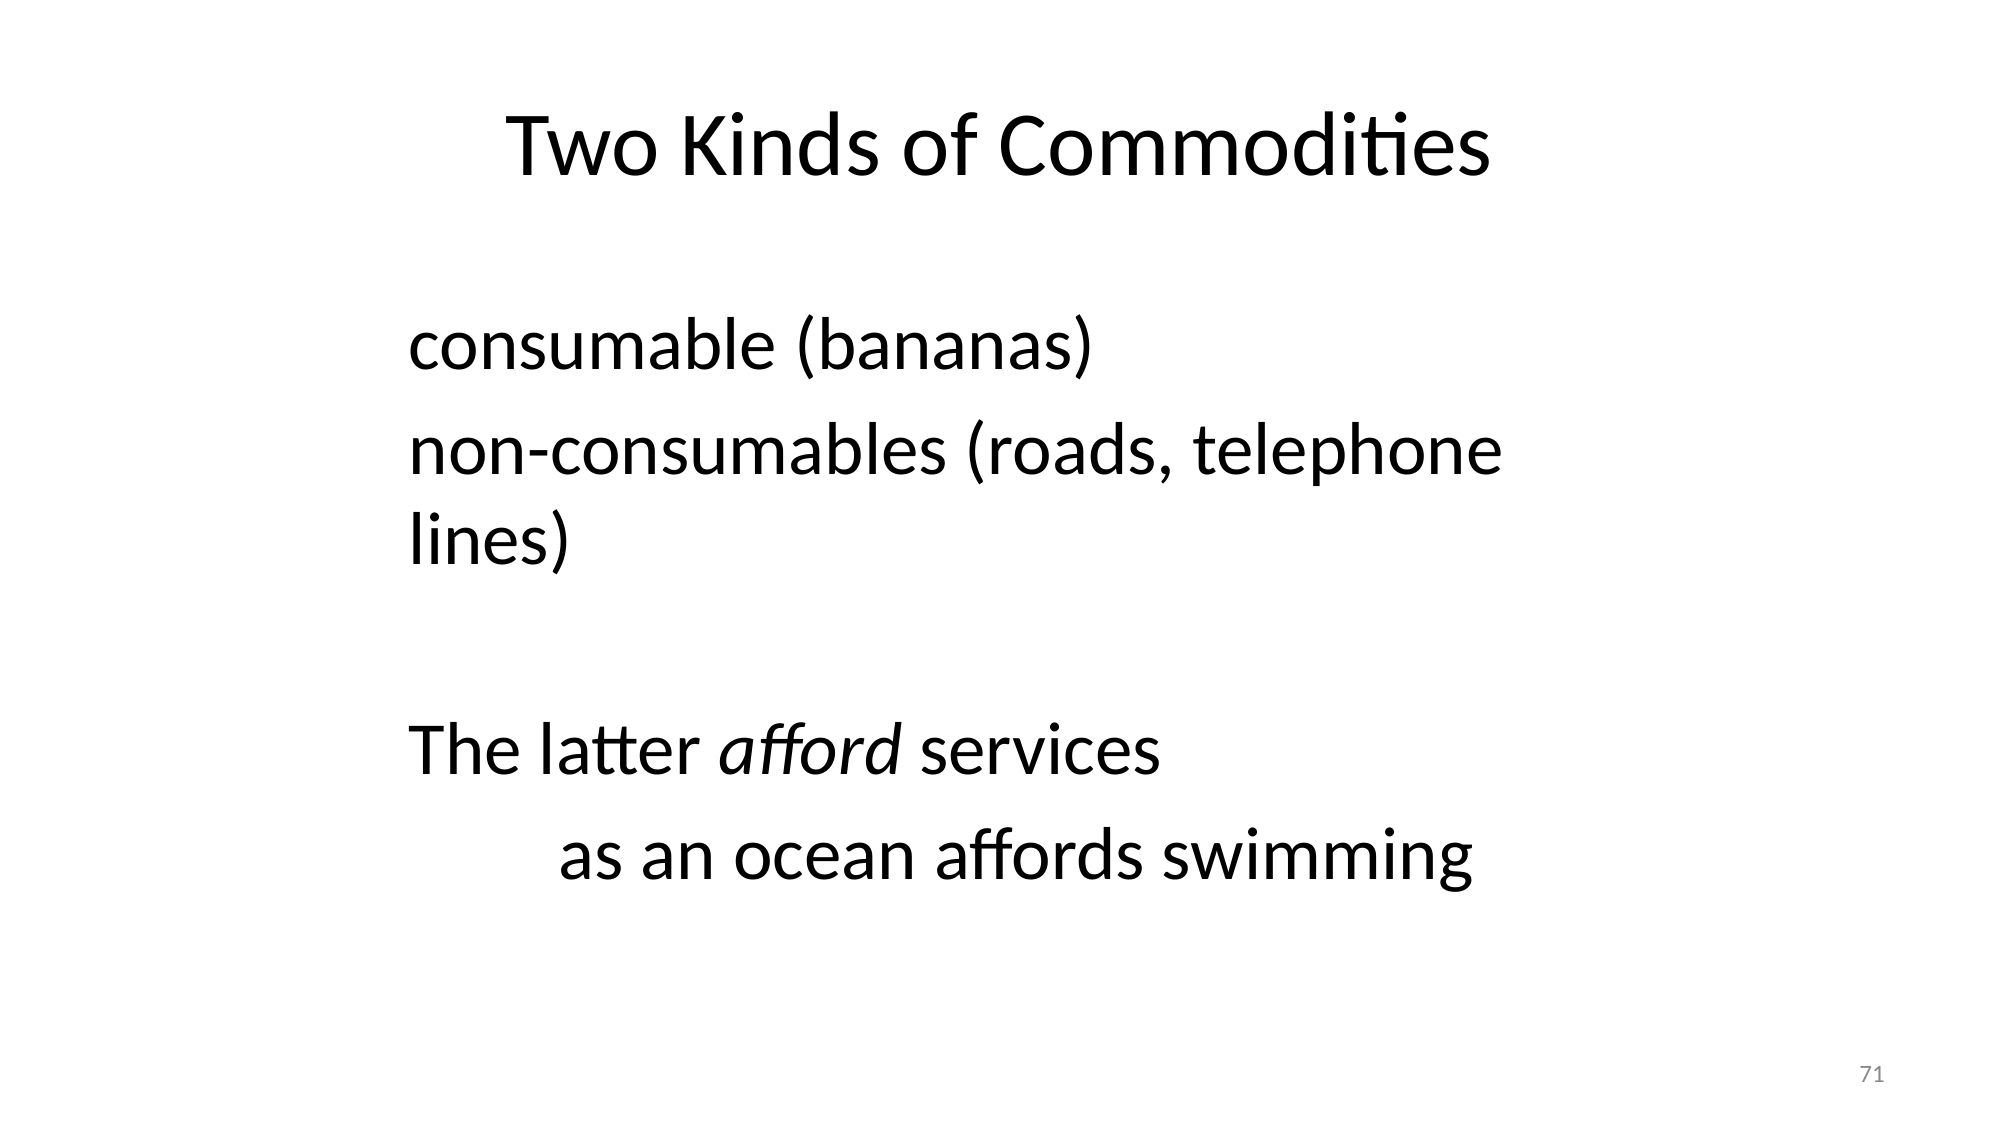

# Two Kinds of Commodities
	consumable (bananas)
	non-consumables (roads, telephone lines)

	The latter afford services
		as an ocean affords swimming

71